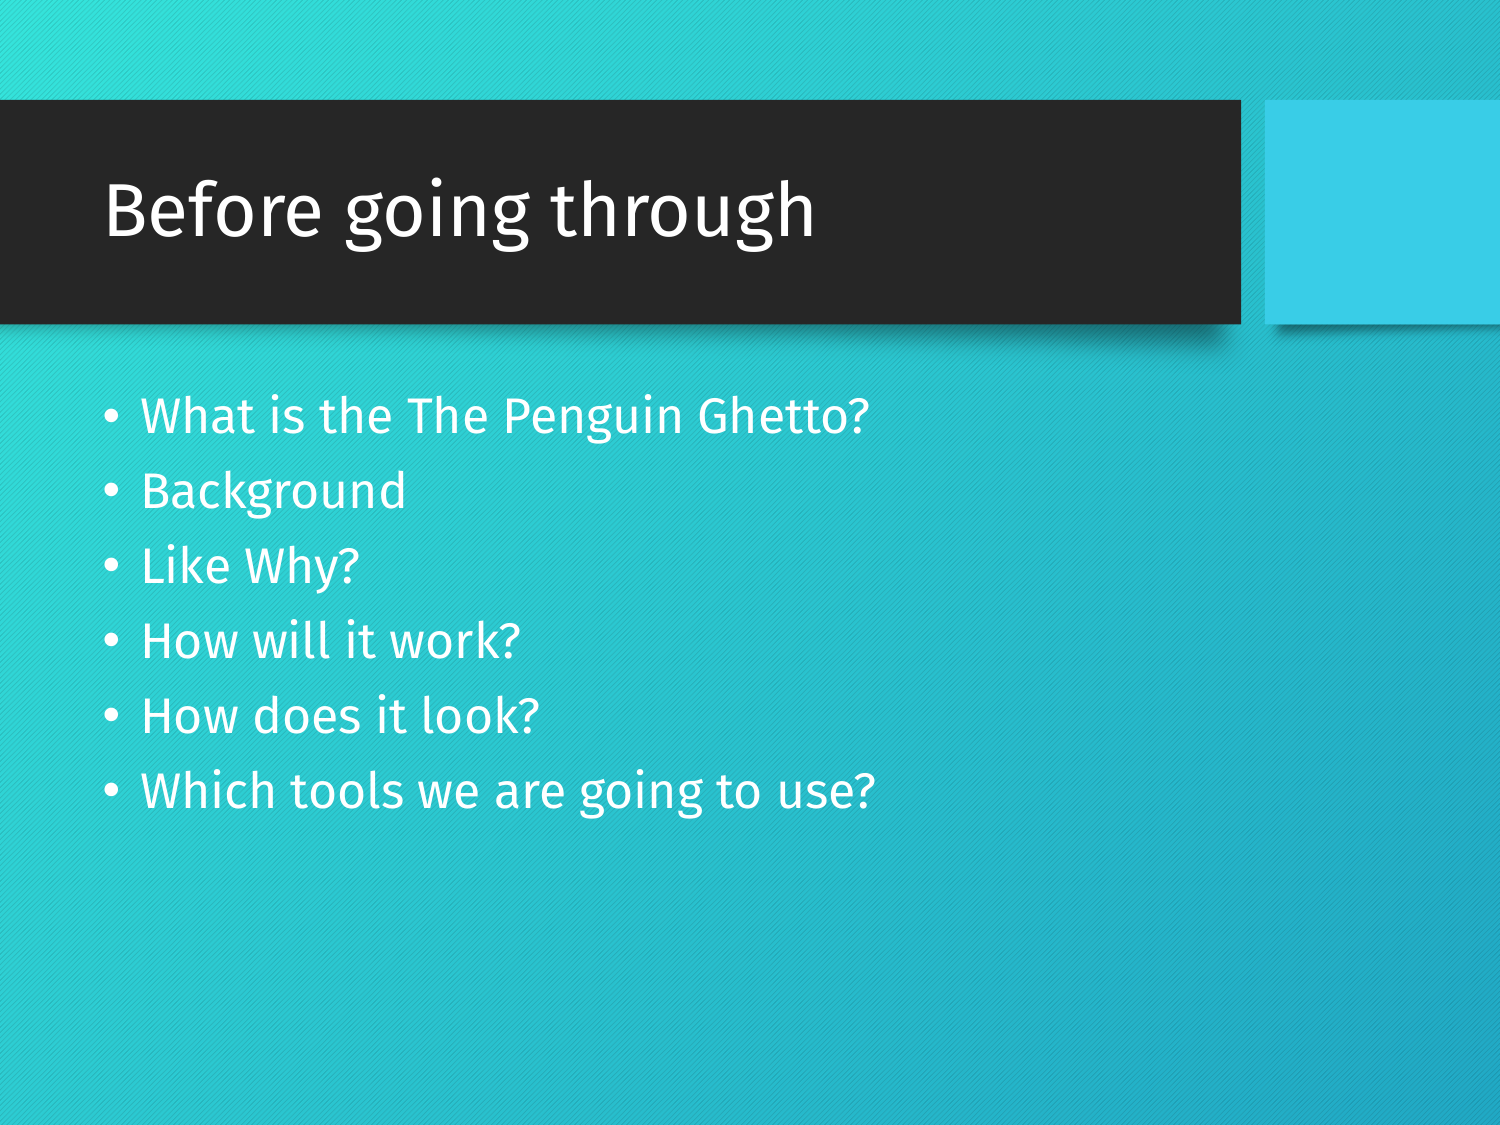

# Before going through
What is the The Penguin Ghetto?
Background
Like Why?
How will it work?
How does it look?
Which tools we are going to use?